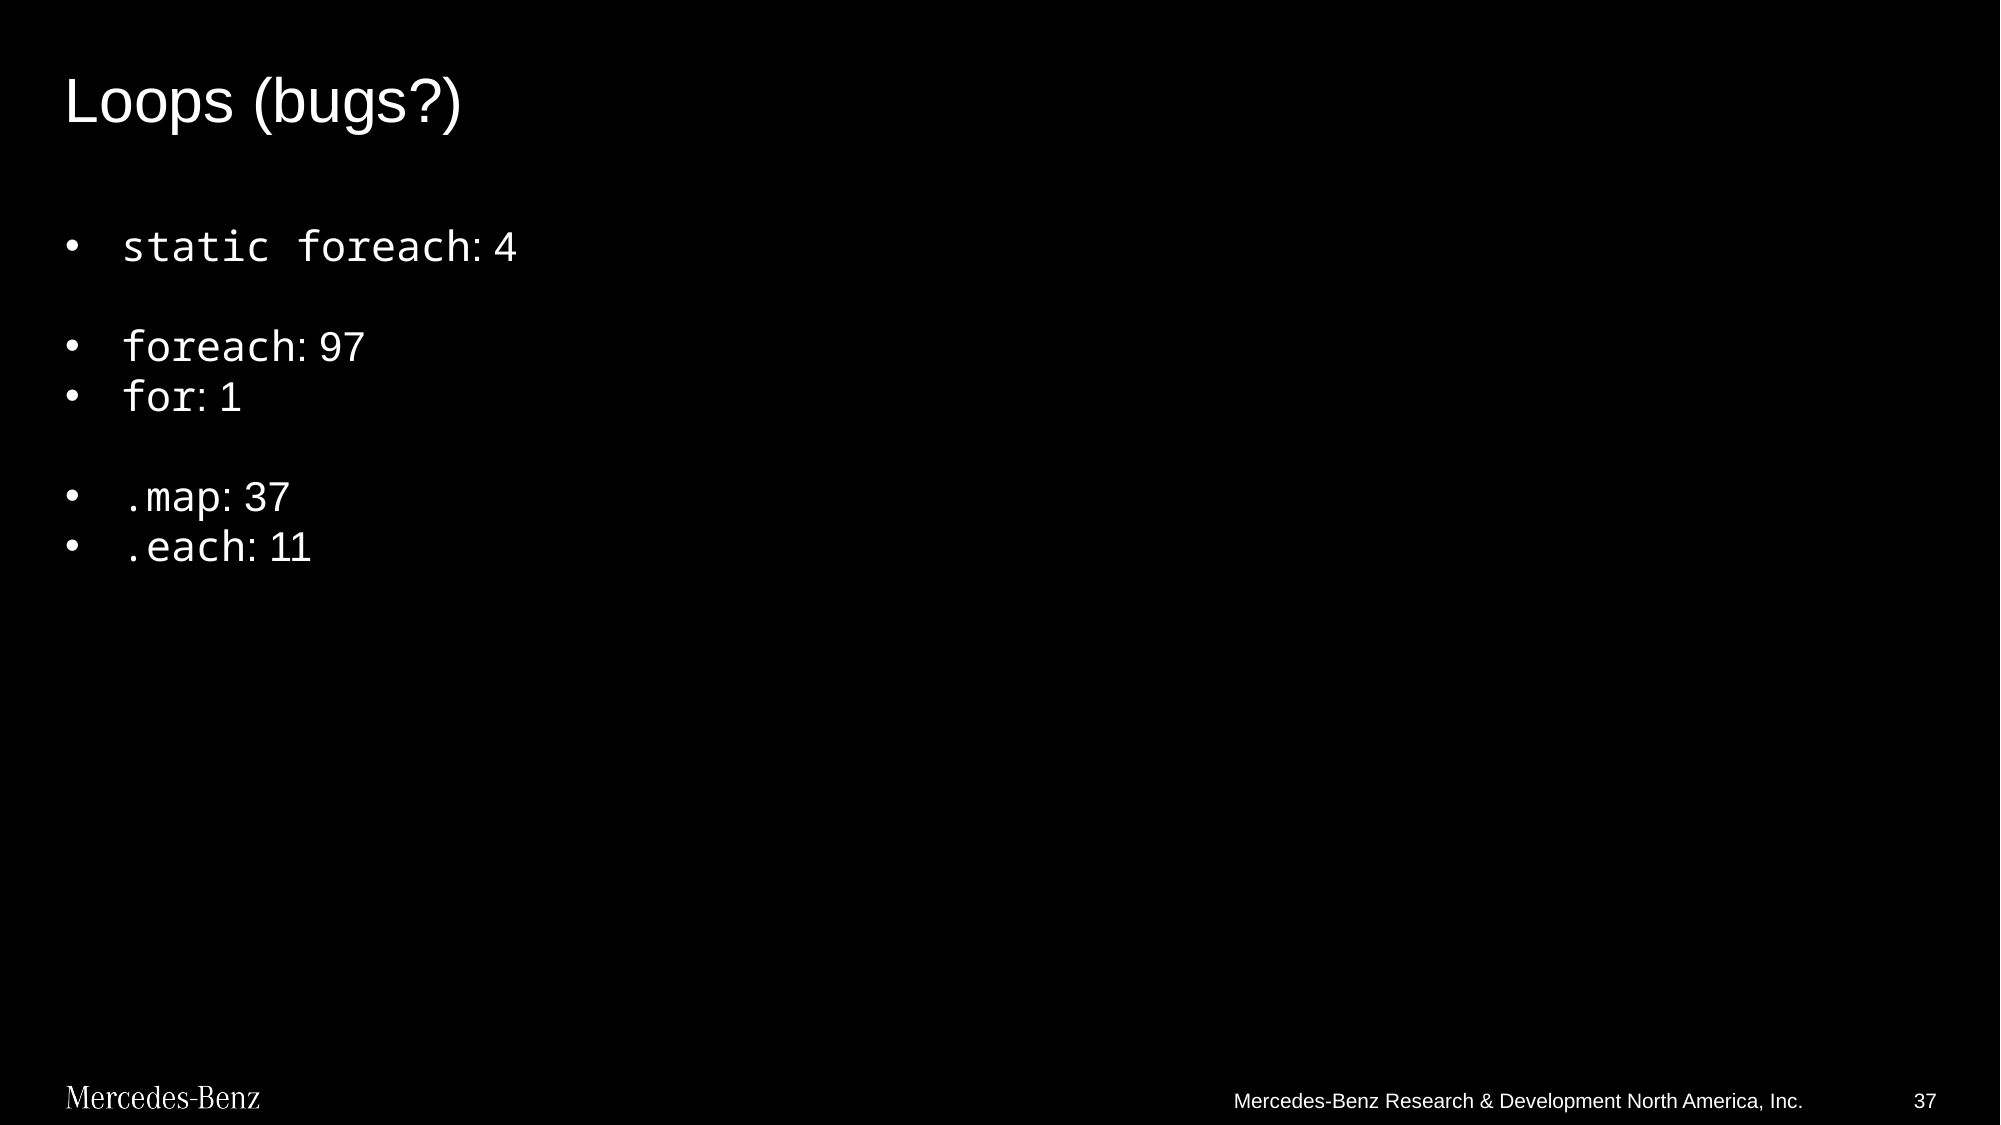

# Loops (bugs?)
static foreach: 4

foreach: 97
for: 1

.map: 37
.each: 11

Mercedes-Benz Research & Development North America, Inc.
37